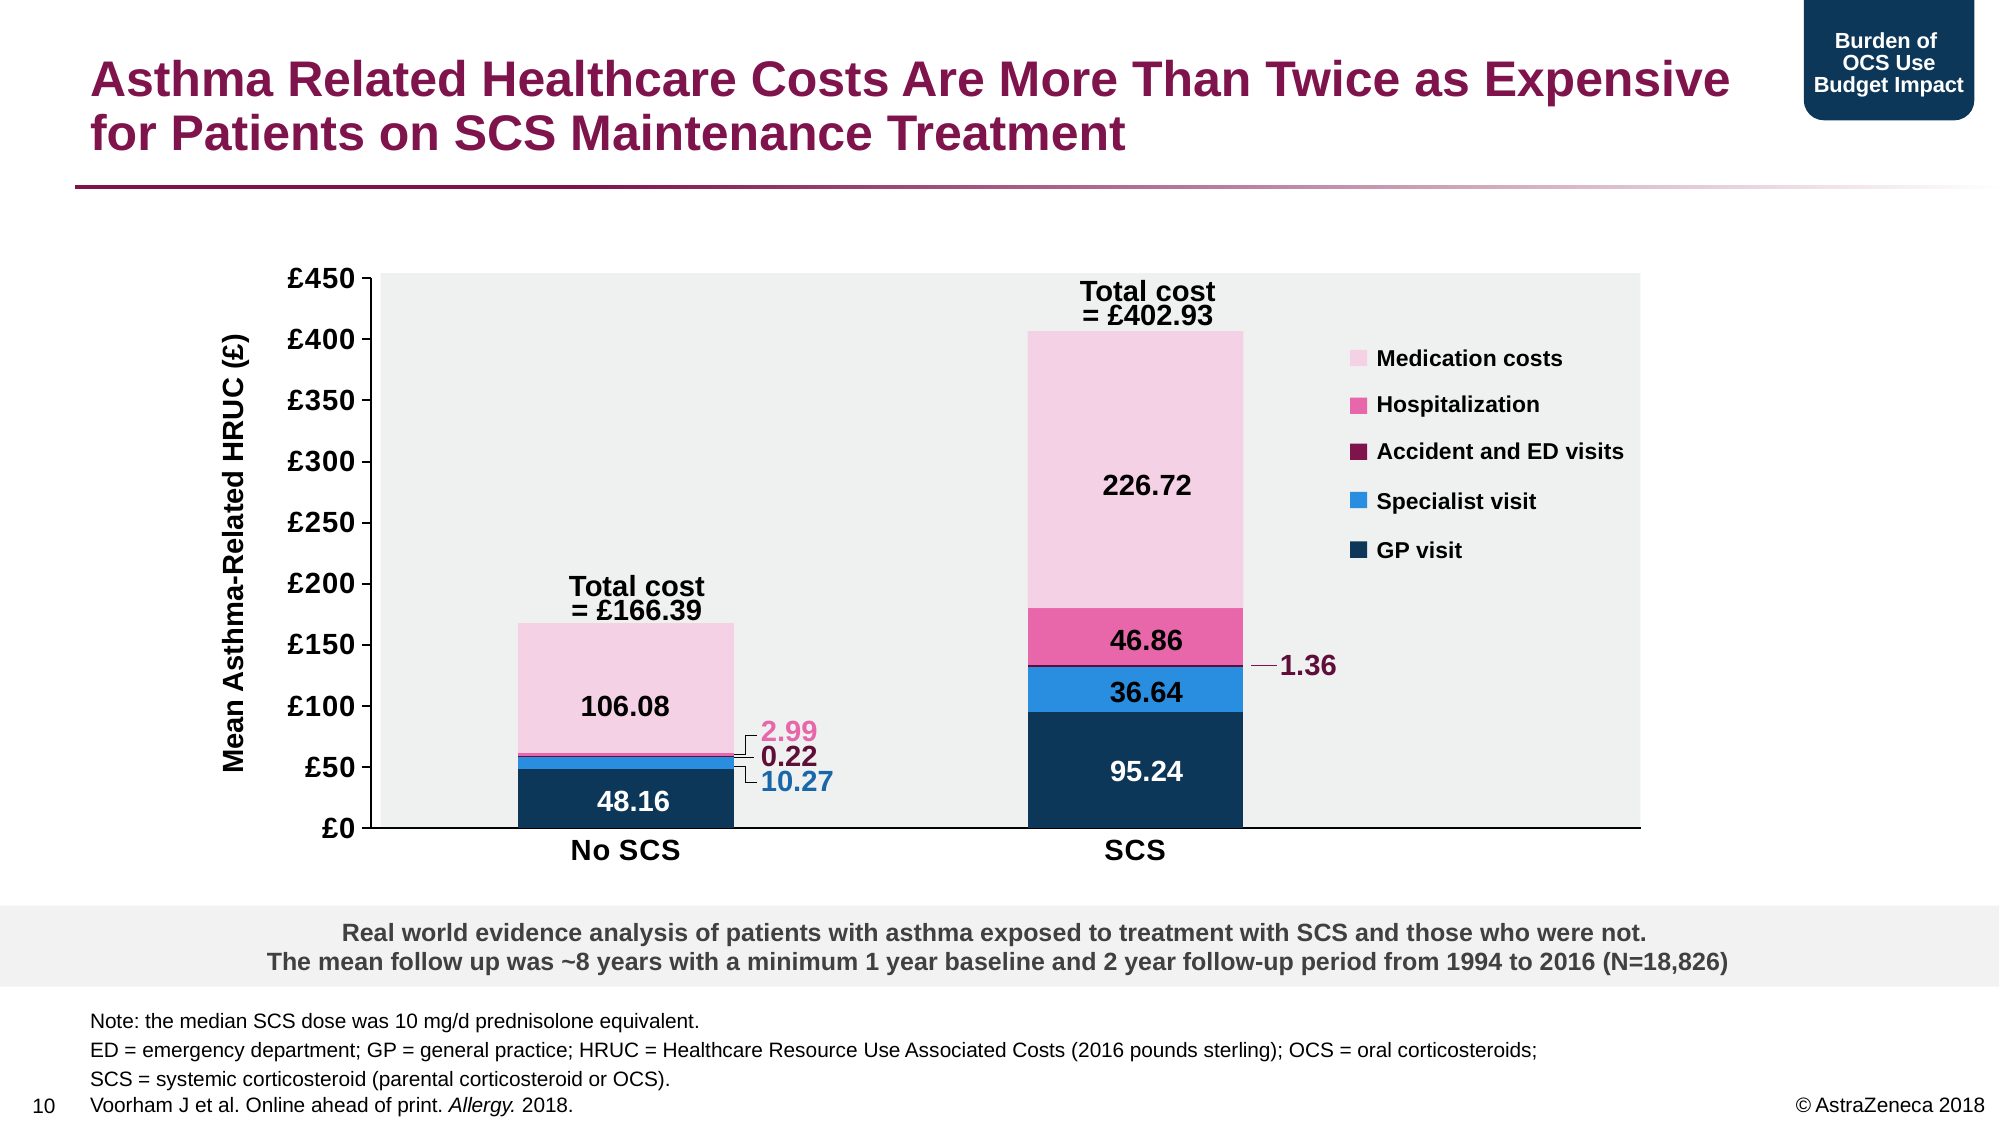

Burden of
OCS Use Budget Impact
# Asthma Related Healthcare Costs Are More Than Twice as Expensive for Patients on SCS Maintenance Treatment

### Chart

| Category | GP visit | Hospital-based specialist visit | Accident and ED visits | Hospitalisation | Medication cost |
|---|---|---|---|---|---|
| No SCS | 48.16 | 10.27 | 0.22 | 2.99 | 106.08 |
| SCS | 95.24 | 36.64 | 1.36 | 46.86 | 226.72 |
Total cost
= £402.93
Medication costs

Hospitalization

Accident and ED visits
Specialist visit

GP visit

226.72
Mean Asthma-Related HRUC (£)
Total cost
= £166.39
46.86
1.36
36.64
106.08
2.99
0.22
95.24
48.16
10.27

Real world evidence analysis of patients with asthma exposed to treatment with SCS and those who were not.
The mean follow up was ~8 years with a minimum 1 year baseline and 2 year follow-up period from 1994 to 2016 (N=18,826)
Note: the median SCS dose was 10 mg/d prednisolone equivalent.
ED = emergency department; GP = general practice; HRUC = Healthcare Resource Use Associated Costs (2016 pounds sterling); OCS = oral corticosteroids;
SCS = systemic corticosteroid (parental corticosteroid or OCS).
Voorham J et al. Online ahead of print. Allergy. 2018.
10